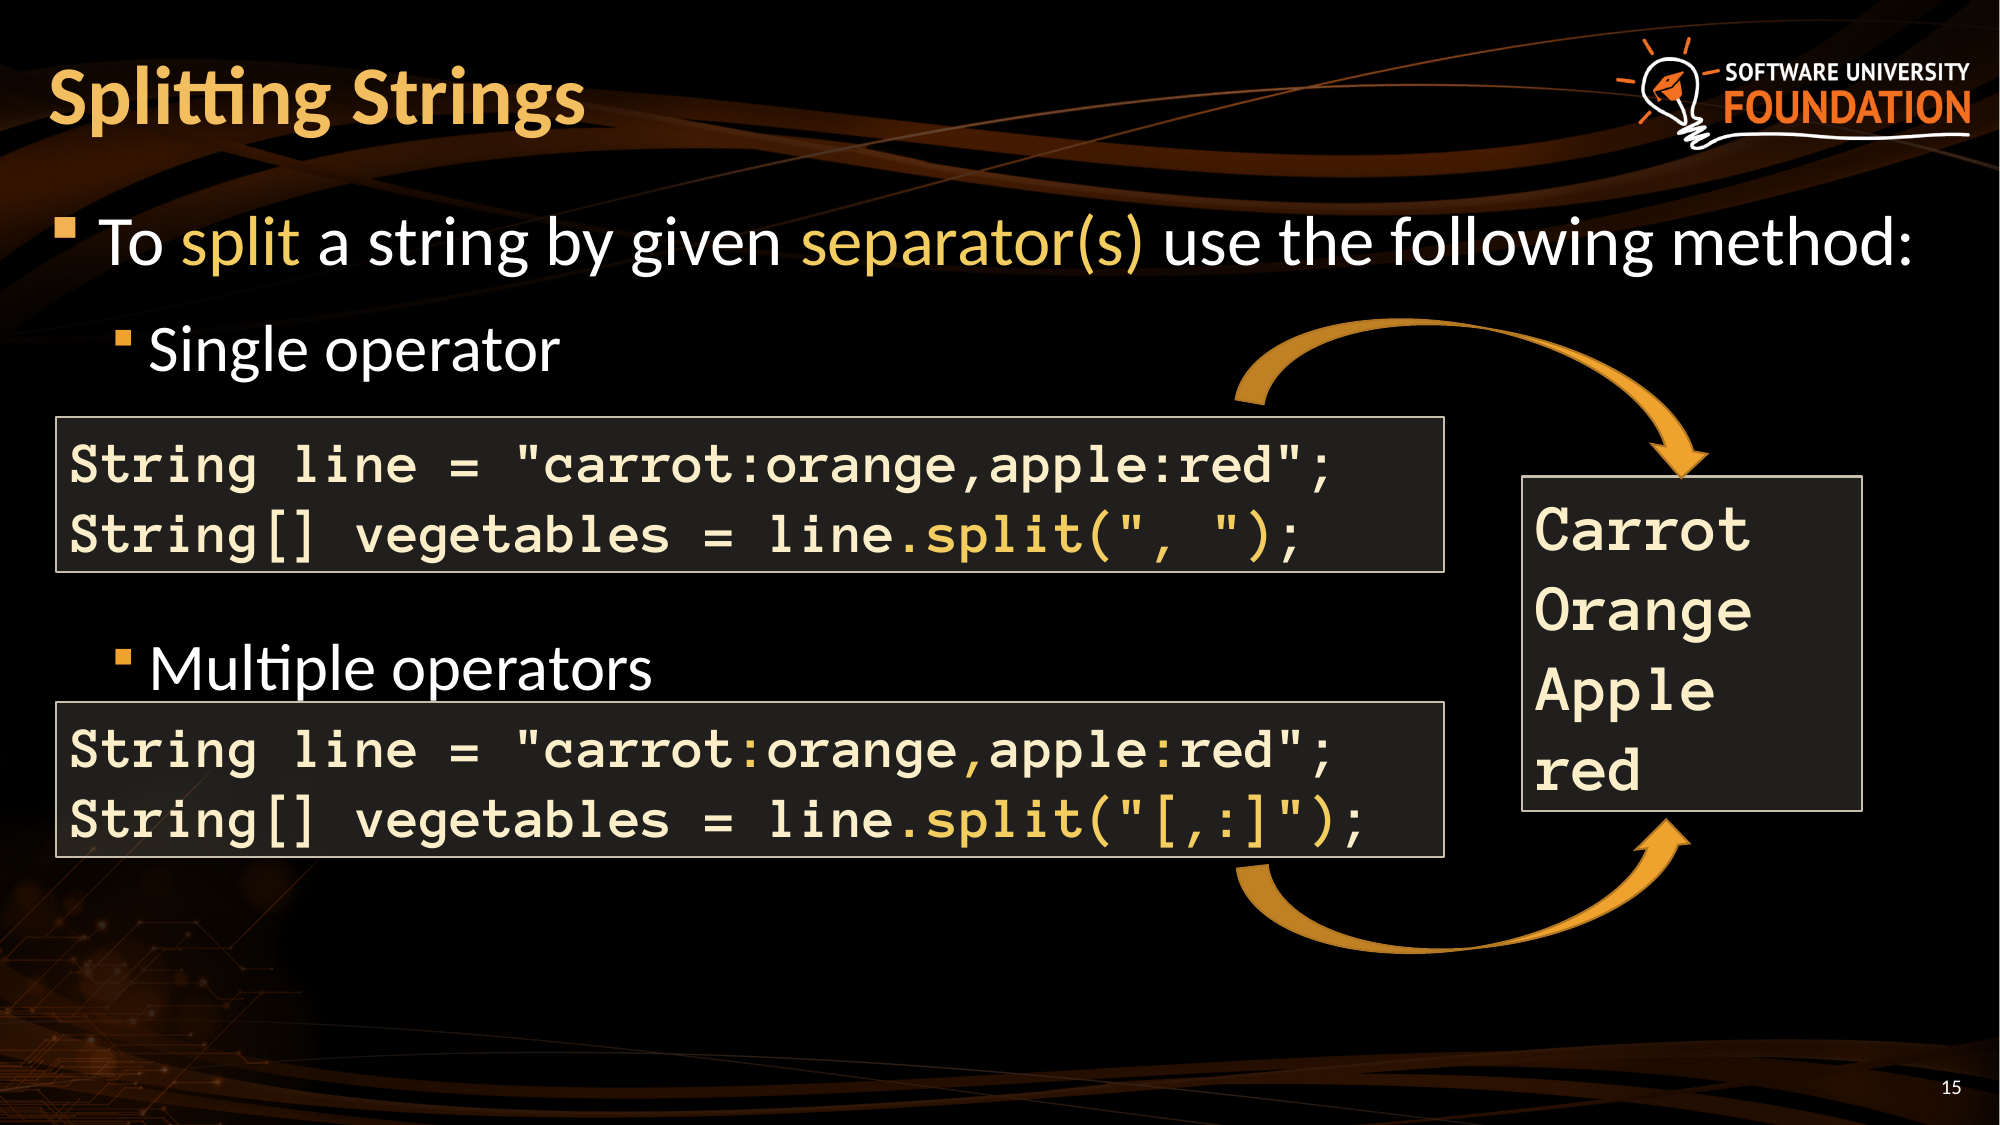

# Splitting Strings
To split a string by given separator(s) use the following method:
Single operator

Multiple operators

String line = "carrot:orange,apple:red";
String[] vegetables = line.split(", ");
Carrot
Orange
Apple
red
String line = "carrot:orange,apple:red";
String[] vegetables = line.split("[,:]");

15